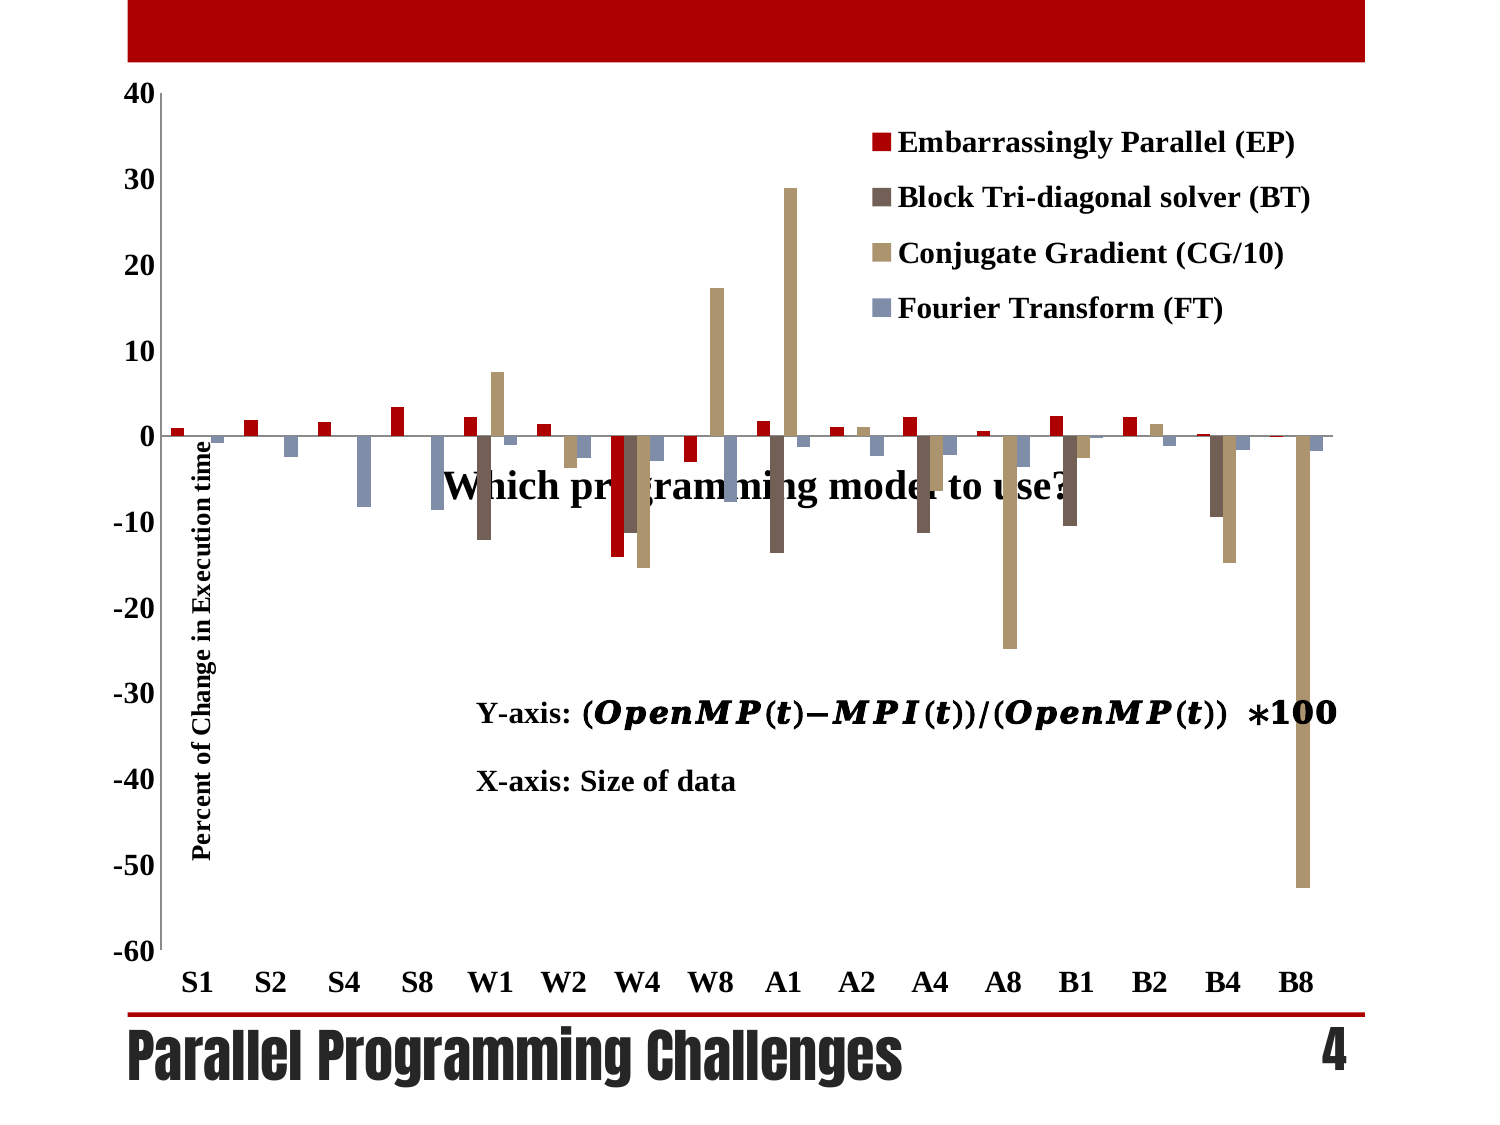

### Chart

| Category | Embarrassingly Parallel (EP) | Block Tri-diagonal solver (BT) | Conjugate Gradient (CG/10) | Fourier Transform (FT) |
|---|---|---|---|---|
| S1 | 0.9569377990430631 | 0.0 | 0.0 | -0.8333333333333329 |
| S2 | 1.8518518518518534 | 0.0 | 0.0 | -2.5000000000000004 |
| S4 | 1.6666666666666683 | 0.0 | 0.0 | -8.333333333333334 |
| S8 | 3.3333333333333366 | 0.0 | 0.0 | -8.703703703703704 |
| W1 | 2.158273381294961 | -12.131147540983596 | 7.499999999999993 | -1.0714285714285723 |
| W2 | 1.3824884792626844 | 0.0 | -3.703703703703707 | -2.6315789473684204 |
| W4 | -14.184397163120567 | -11.32075471698114 | -15.384615384615387 | -2.9411764705882364 |
| W8 | -3.1007751937984525 | 0.0 | 17.241379310344843 | -7.666666666666666 |
| A1 | 1.7438364401683868 | -13.687339548709636 | 28.85906040268456 | -1.2524850894632205 |
| A2 | 1.0380622837370226 | 0.0 | 1.0526315789473695 | -2.354838709677419 |
| A4 | 2.21752903907074 | -11.351203501094107 | -6.451612903225812 | -2.2939068100358426 |
| A8 | 0.5291005291005366 | 0.0 | -24.812030075187973 | -3.657142857142856 |
| B1 | 2.3605472861223773 | -10.546525869773895 | -2.5763358778625913 | -0.19624720261662945 |
| B2 | 2.218355806872555 | 0.0 | 1.3987617518917665 | -1.2363330529857022 |
| B4 | 0.18518518518518595 | -9.456941301743631 | -14.867863627193863 | -1.6892086330935254 |
| B8 | -0.18416206261510204 | 0.0 | -52.76640419947507 | -1.775544388609715 |
Which programming model to use?

# Parallel Programming Challenges
4